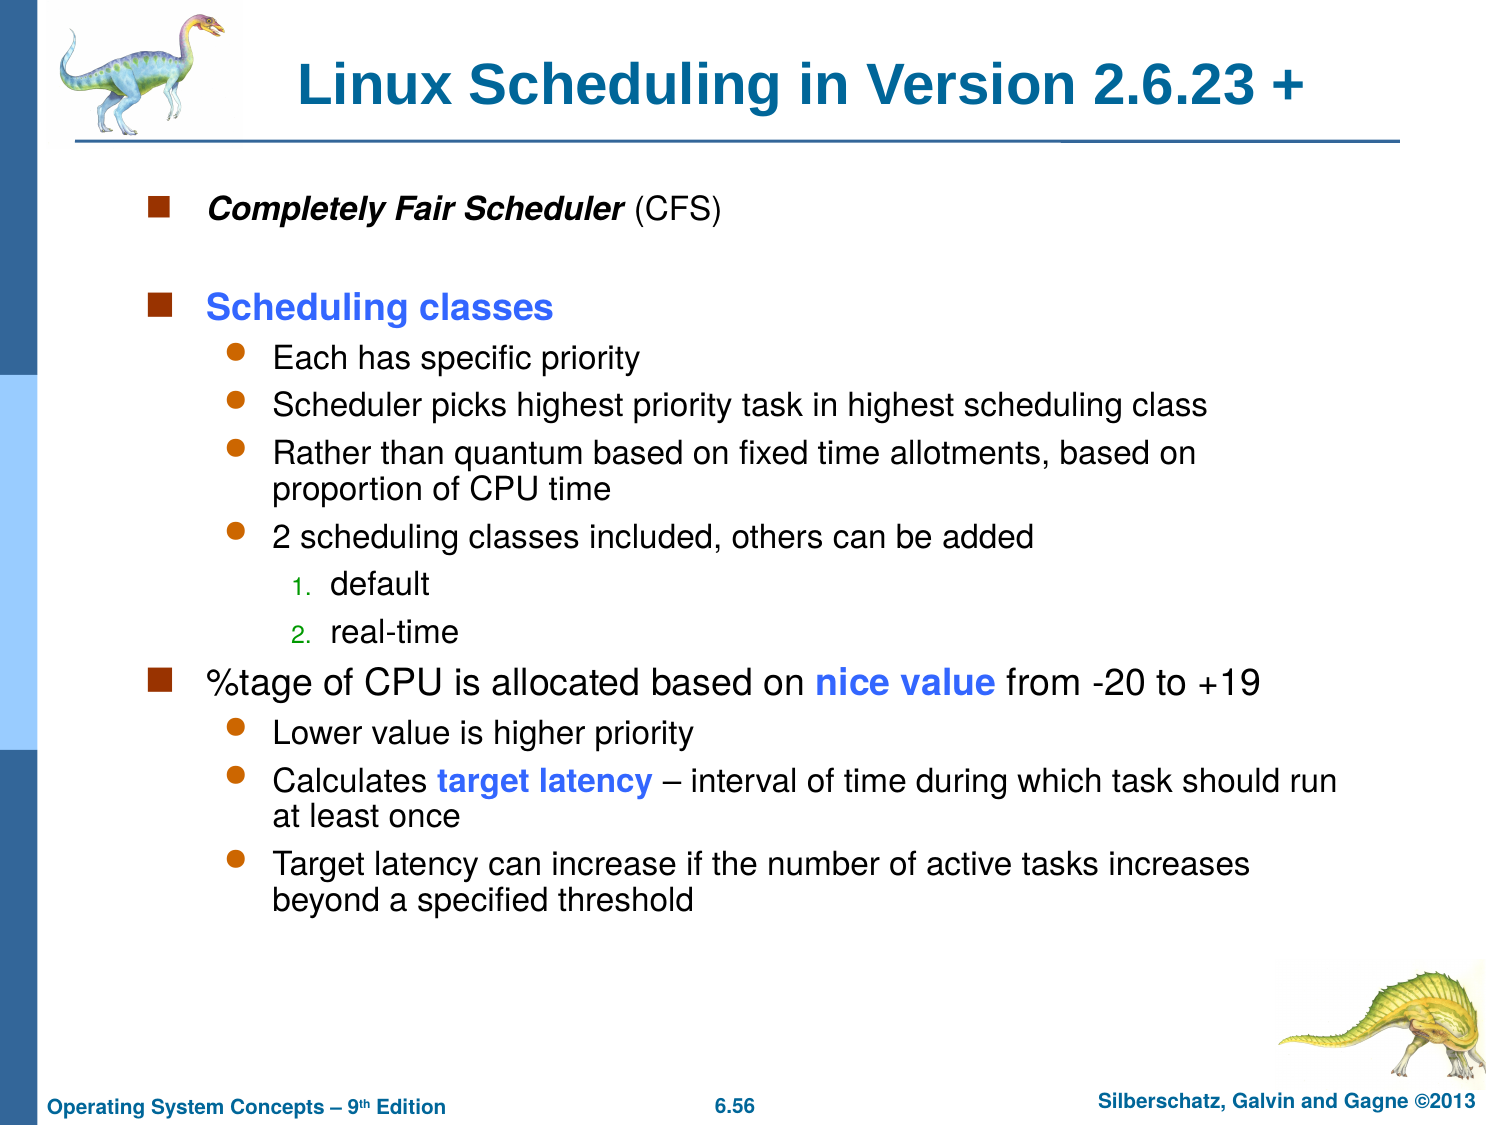

# Linux Scheduling in Version 2.6.23 +
Completely Fair Scheduler (CFS)

Scheduling classes
Each has specific priority
Scheduler picks highest priority task in highest scheduling class
Rather than quantum based on fixed time allotments, based on proportion of CPU time
2 scheduling classes included, others can be added
default
real-time
%tage of CPU is allocated based on nice value from -20 to +19
Lower value is higher priority
Calculates target latency – interval of time during which task should run at least once
Target latency can increase if the number of active tasks increases beyond a specified threshold